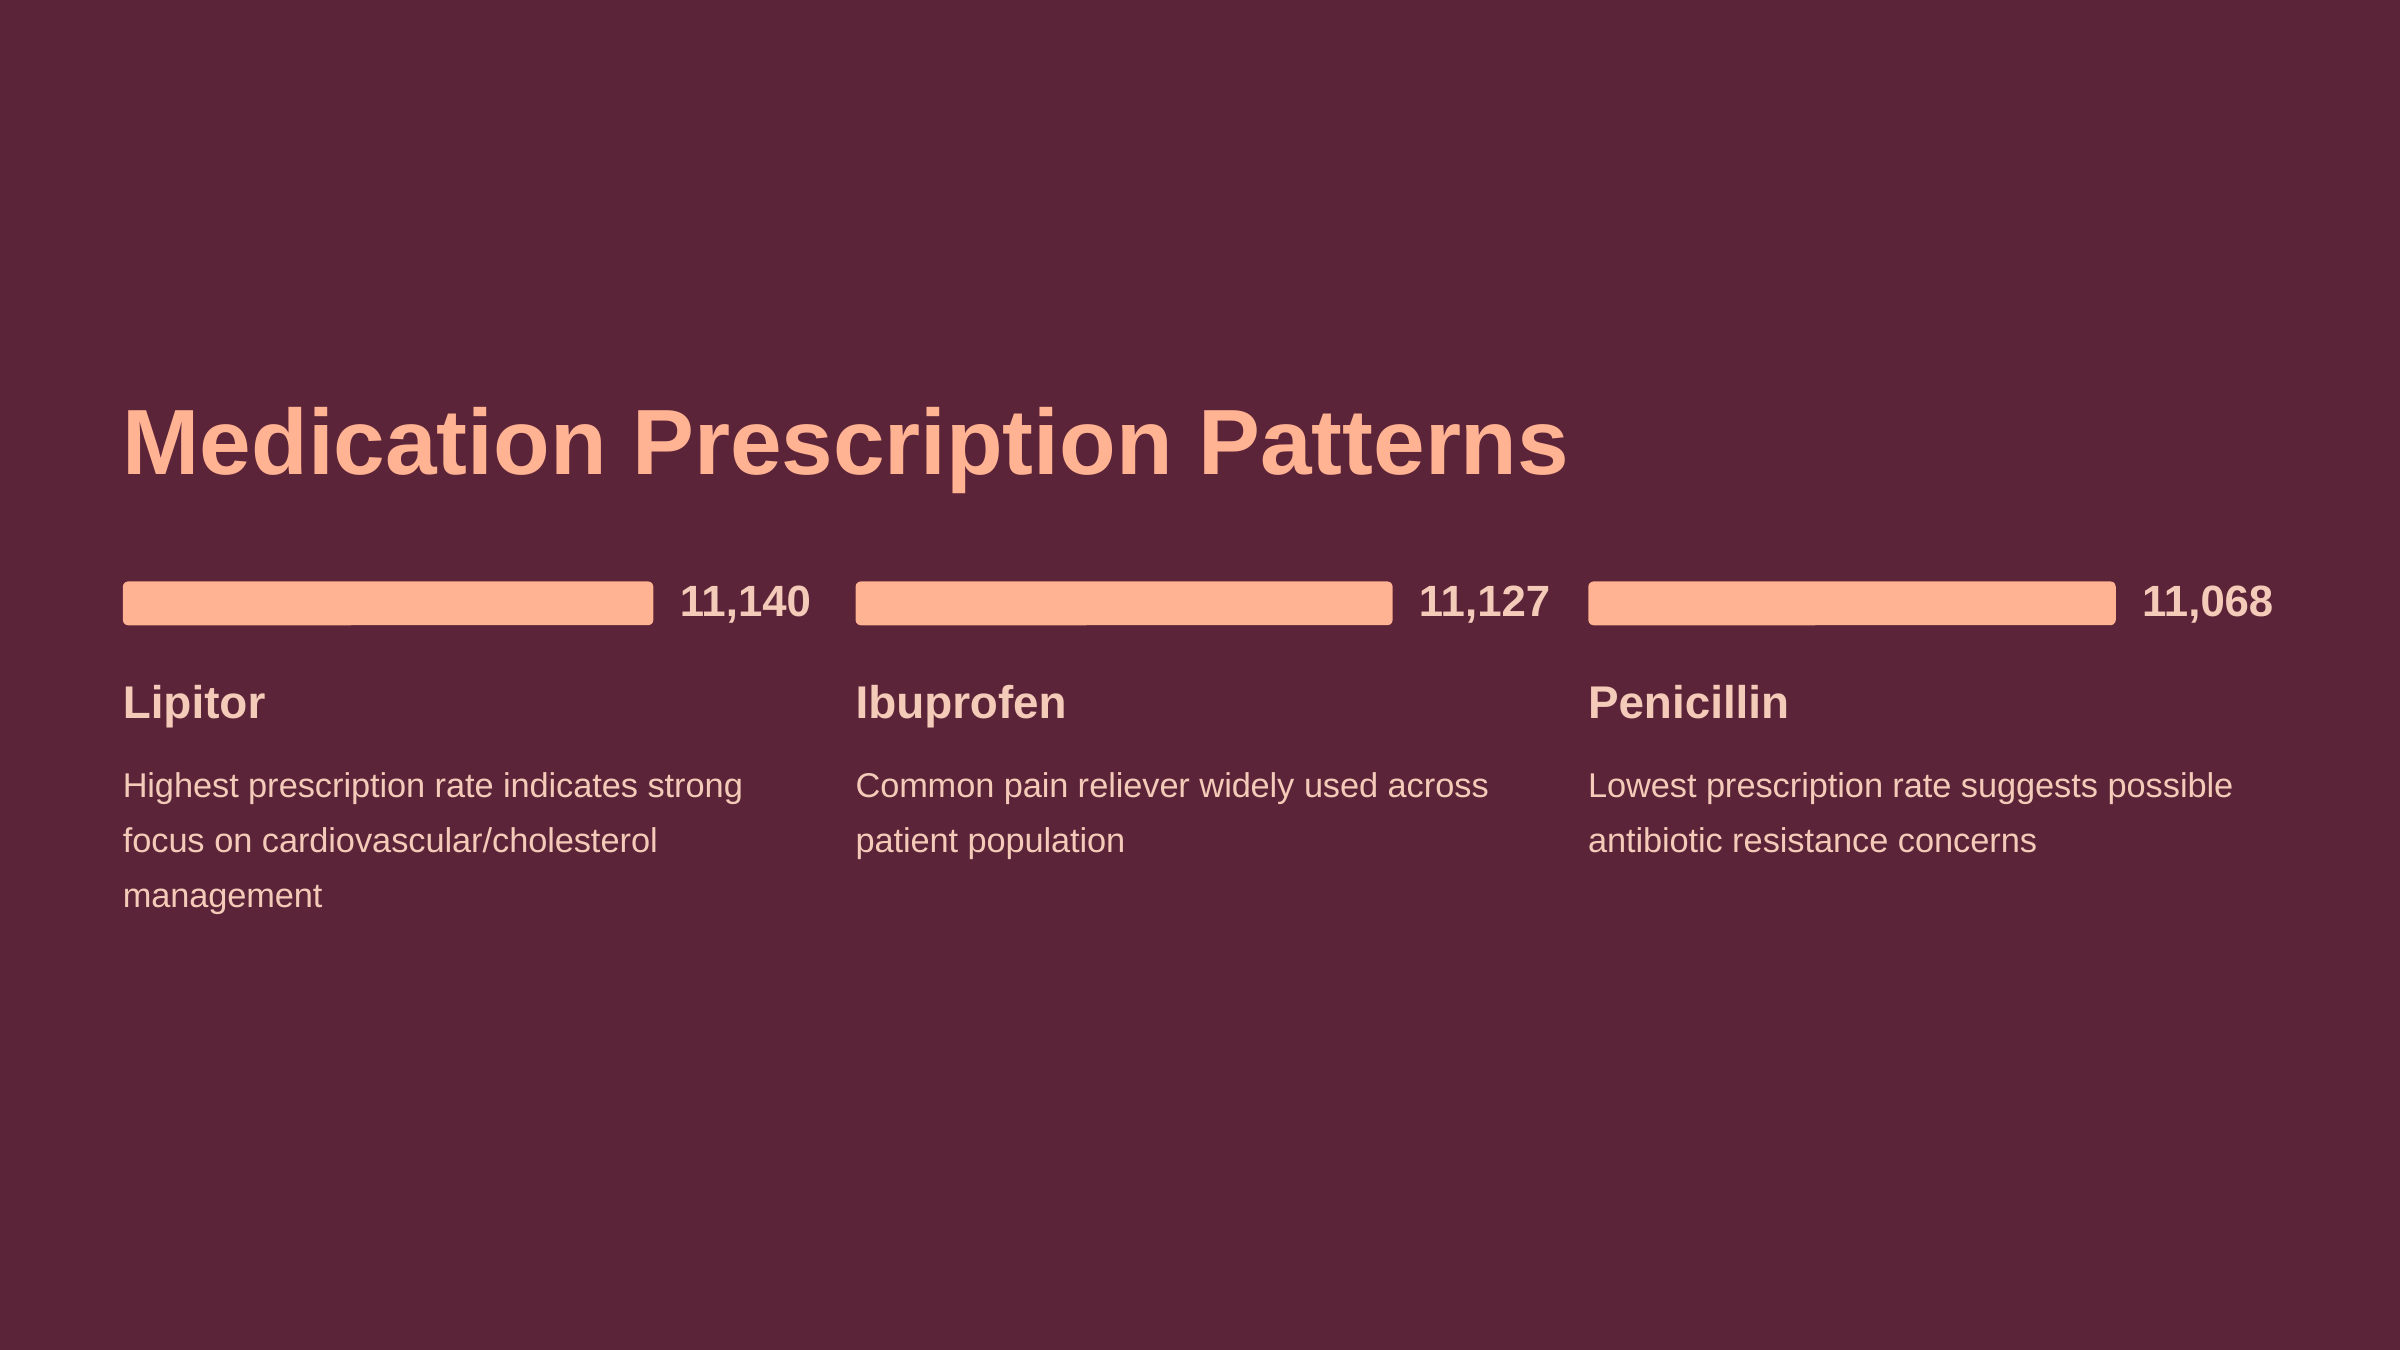

Medication Prescription Patterns

11,140

11,127

11,068
Lipitor
Ibuprofen
Penicillin
Highest prescription rate indicates strong focus on cardiovascular/cholesterol management
Common pain reliever widely used across patient population
Lowest prescription rate suggests possible antibiotic resistance concerns